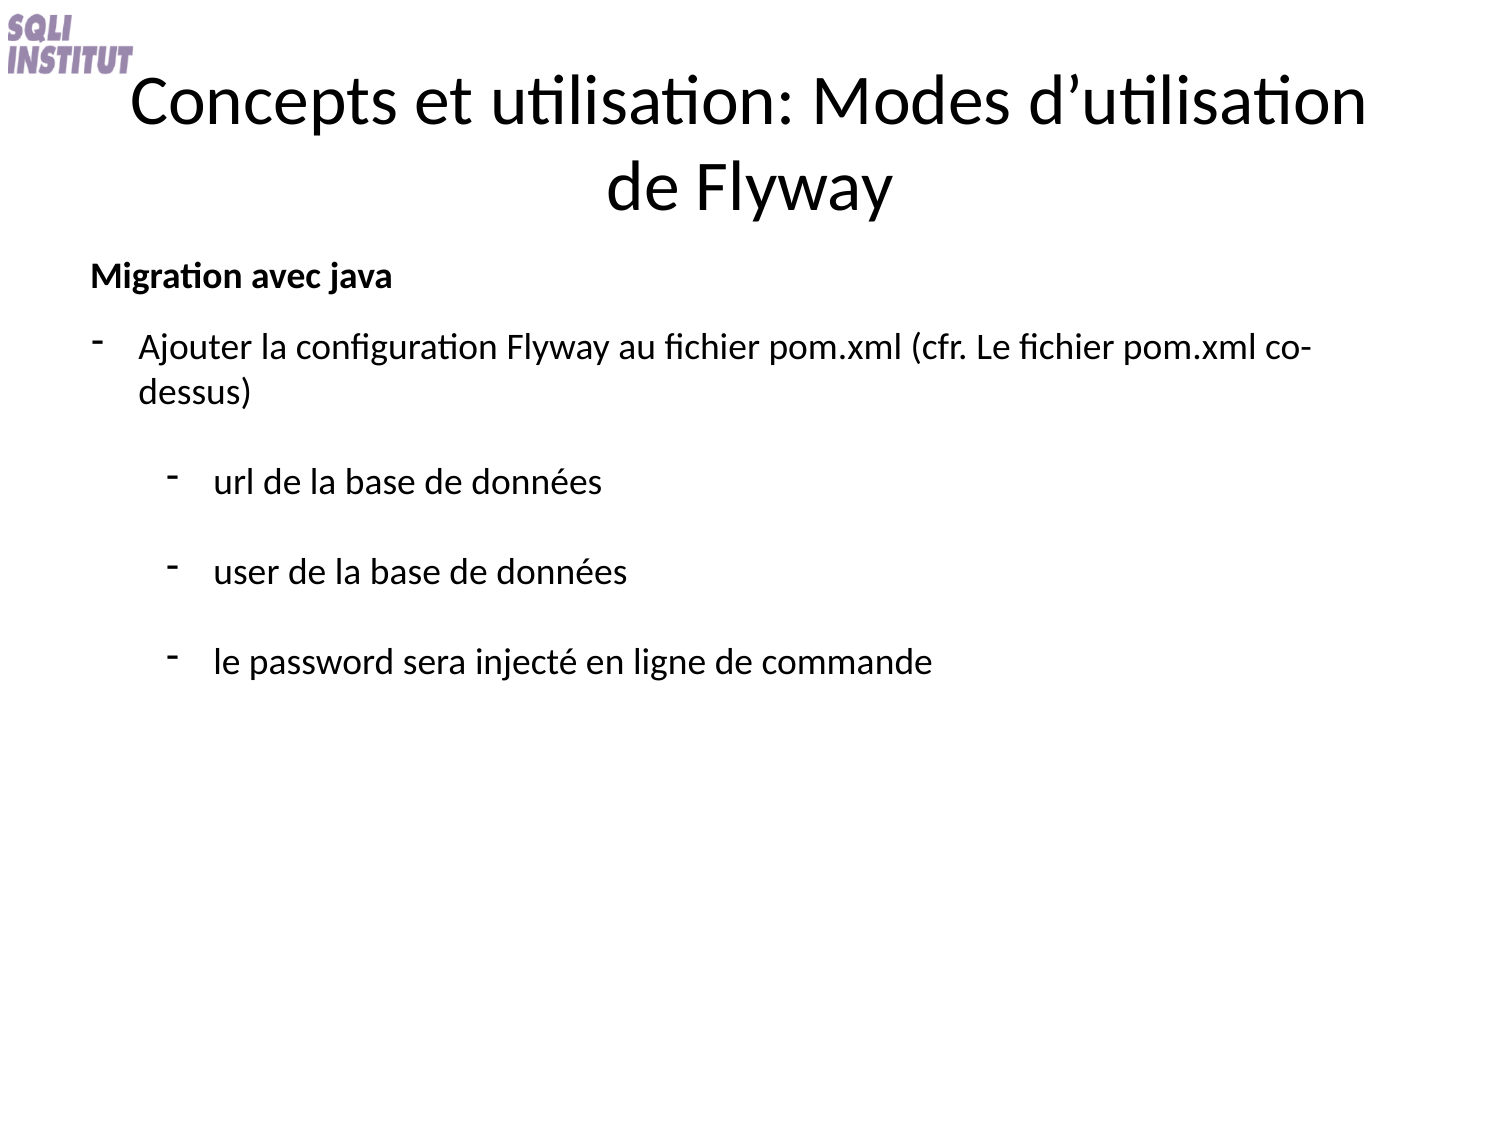

# Concepts et utilisation: Modes d’utilisation de Flyway
Migration avec java

Ajouter la configuration Flyway au fichier pom.xml (cfr. Le fichier pom.xml co-dessus)

url de la base de données

user de la base de données

le password sera injecté en ligne de commande